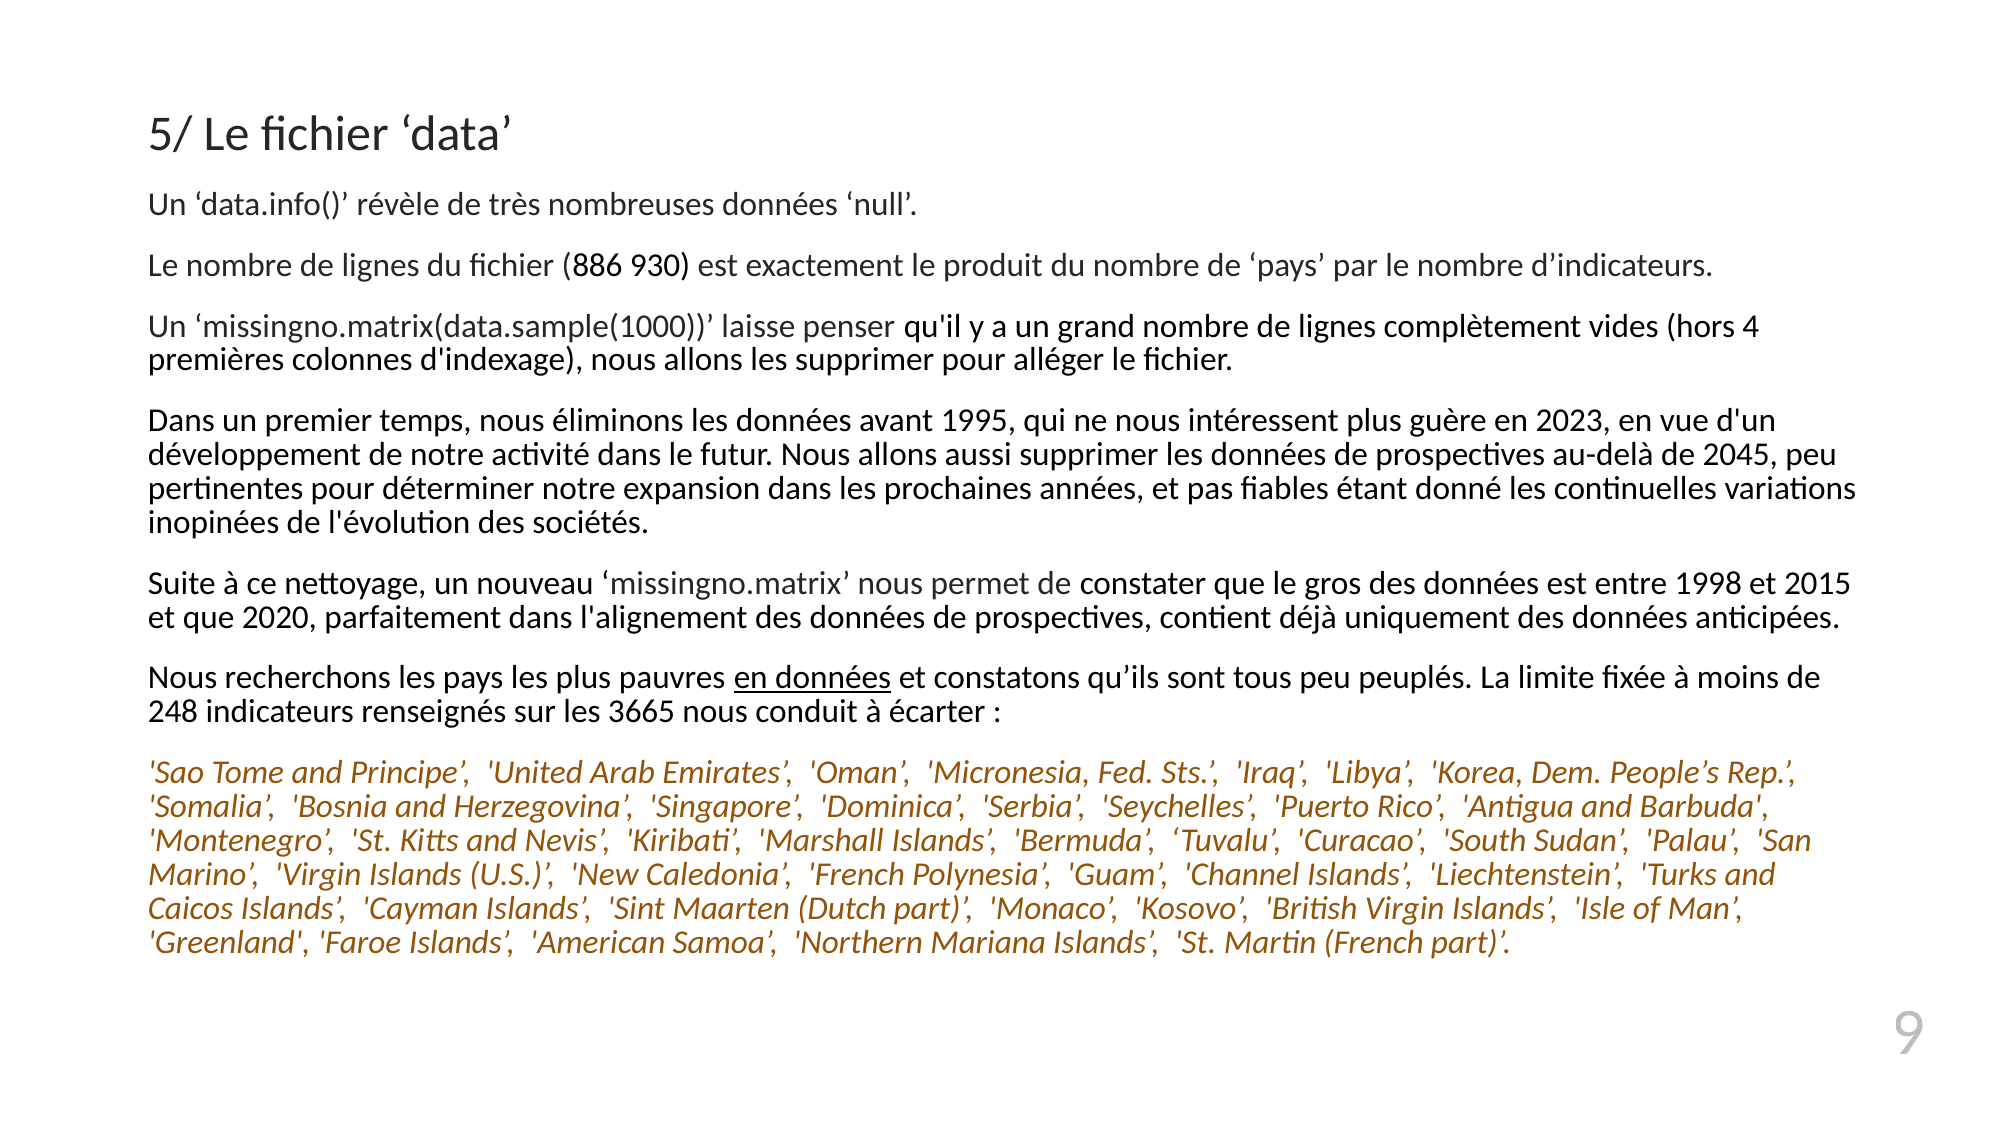

5/ Le fichier ‘data’
Un ‘data.info()’ révèle de très nombreuses données ‘null’.
Le nombre de lignes du fichier (886 930) est exactement le produit du nombre de ‘pays’ par le nombre d’indicateurs.
Un ‘missingno.matrix(data.sample(1000))’ laisse penser qu'il y a un grand nombre de lignes complètement vides (hors 4 premières colonnes d'indexage), nous allons les supprimer pour alléger le fichier.
Dans un premier temps, nous éliminons les données avant 1995, qui ne nous intéressent plus guère en 2023, en vue d'un développement de notre activité dans le futur. Nous allons aussi supprimer les données de prospectives au-delà de 2045, peu pertinentes pour déterminer notre expansion dans les prochaines années, et pas fiables étant donné les continuelles variations inopinées de l'évolution des sociétés.
Suite à ce nettoyage, un nouveau ‘missingno.matrix’ nous permet de constater que le gros des données est entre 1998 et 2015 et que 2020, parfaitement dans l'alignement des données de prospectives, contient déjà uniquement des données anticipées.
Nous recherchons les pays les plus pauvres en données et constatons qu’ils sont tous peu peuplés. La limite fixée à moins de 248 indicateurs renseignés sur les 3665 nous conduit à écarter :
'Sao Tome and Principe’,  'United Arab Emirates’,  'Oman’,  'Micronesia, Fed. Sts.’,  'Iraq’,  'Libya’,  'Korea, Dem. People’s Rep.’, 'Somalia’,  'Bosnia and Herzegovina’,  'Singapore’,  'Dominica’,  'Serbia’,  'Seychelles’,  'Puerto Rico’,  'Antigua and Barbuda', 'Montenegro’,  'St. Kitts and Nevis’,  'Kiribati’,  'Marshall Islands’,  'Bermuda’,  ‘Tuvalu’,  'Curacao’,  'South Sudan’,  'Palau’,  'San Marino’,  'Virgin Islands (U.S.)’,  'New Caledonia’,  'French Polynesia’,  'Guam’,  'Channel Islands’,  'Liechtenstein’,  'Turks and Caicos Islands’,  'Cayman Islands’,  'Sint Maarten (Dutch part)’,  'Monaco’,  'Kosovo’,  'British Virgin Islands’,  'Isle of Man’,  'Greenland', 'Faroe Islands’,  'American Samoa’,  'Northern Mariana Islands’,  'St. Martin (French part)’.
9